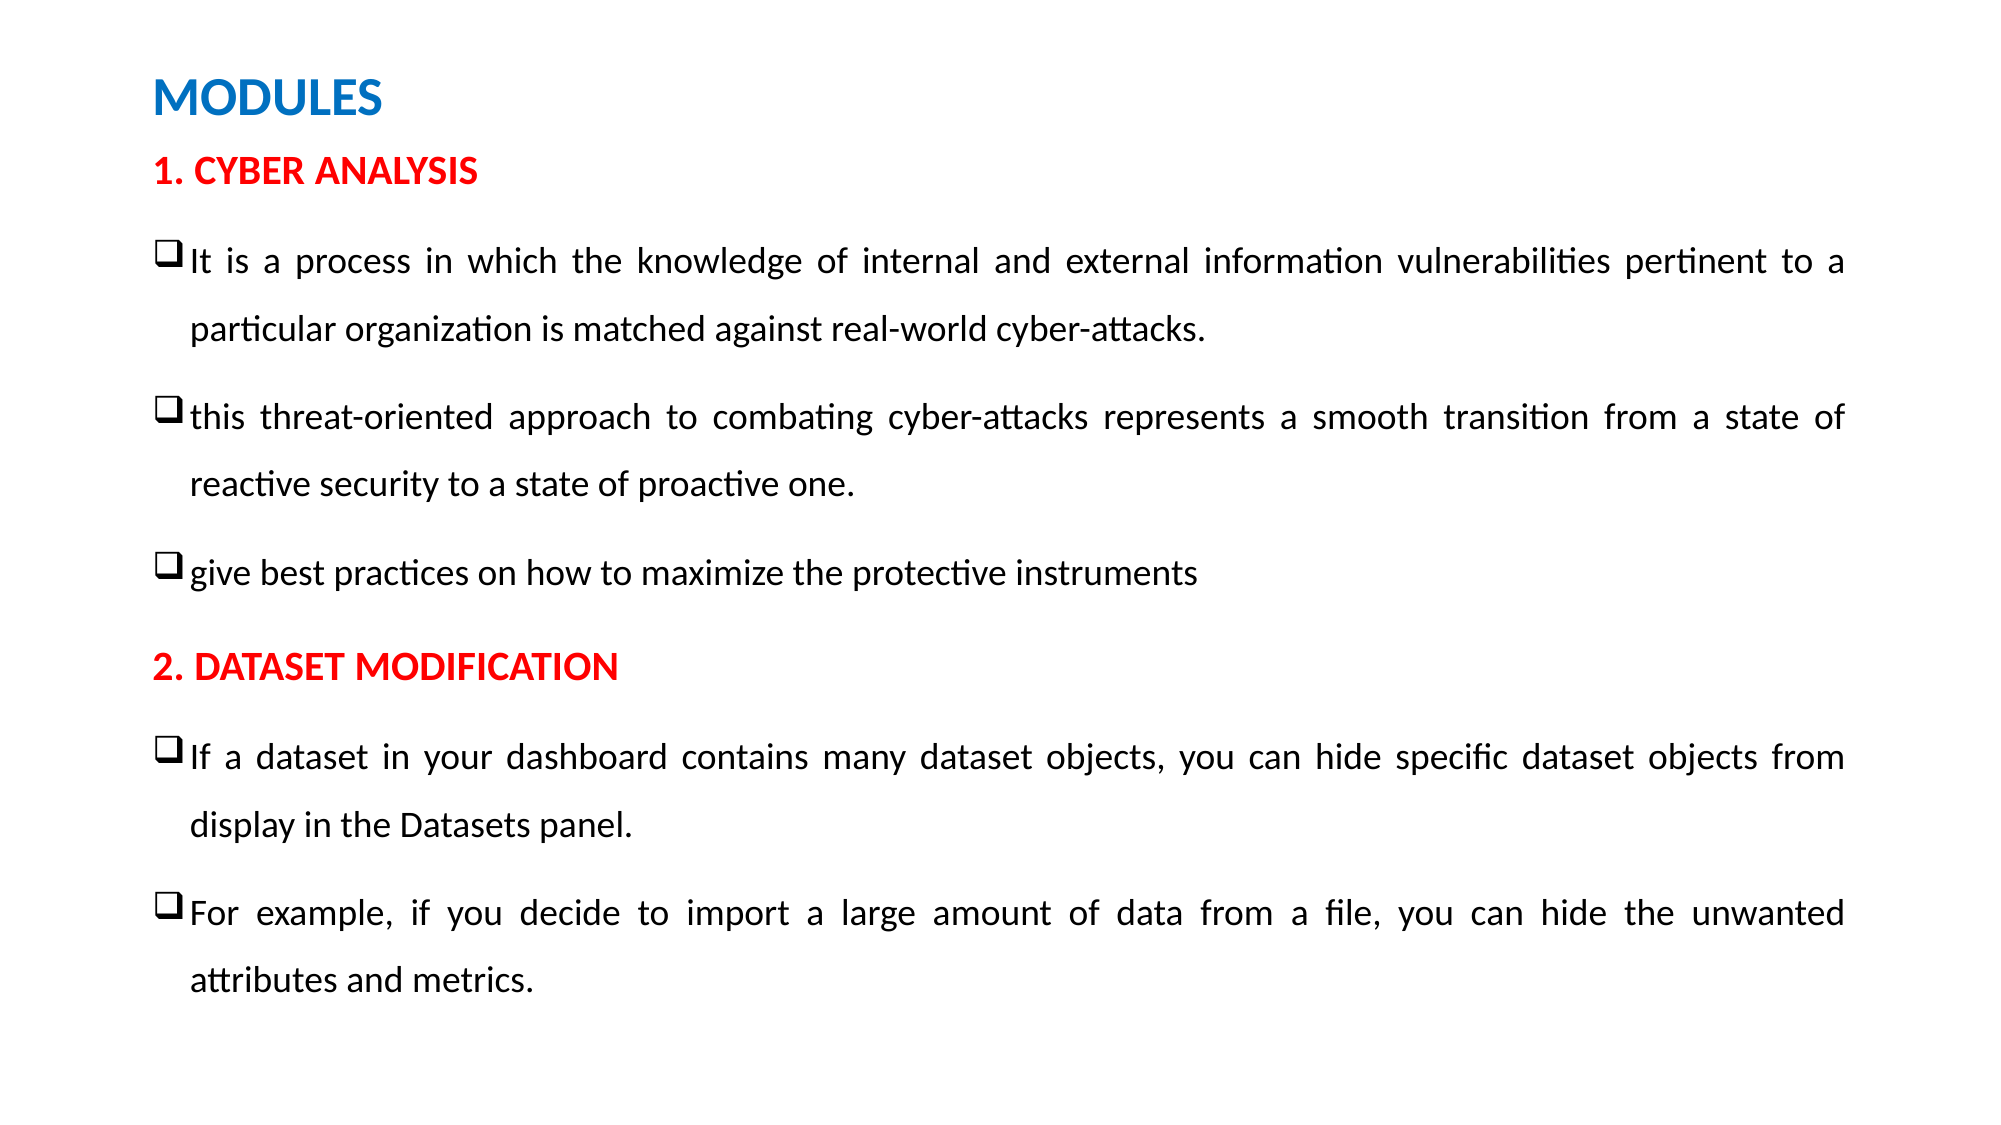

# MODULES
1. CYBER ANALYSIS
It is a process in which the knowledge of internal and external information vulnerabilities pertinent to a particular organization is matched against real-world cyber-attacks.
this threat-oriented approach to combating cyber-attacks represents a smooth transition from a state of reactive security to a state of proactive one.
give best practices on how to maximize the protective instruments
2. DATASET MODIFICATION
If a dataset in your dashboard contains many dataset objects, you can hide specific dataset objects from display in the Datasets panel.
For example, if you decide to import a large amount of data from a file, you can hide the unwanted attributes and metrics.